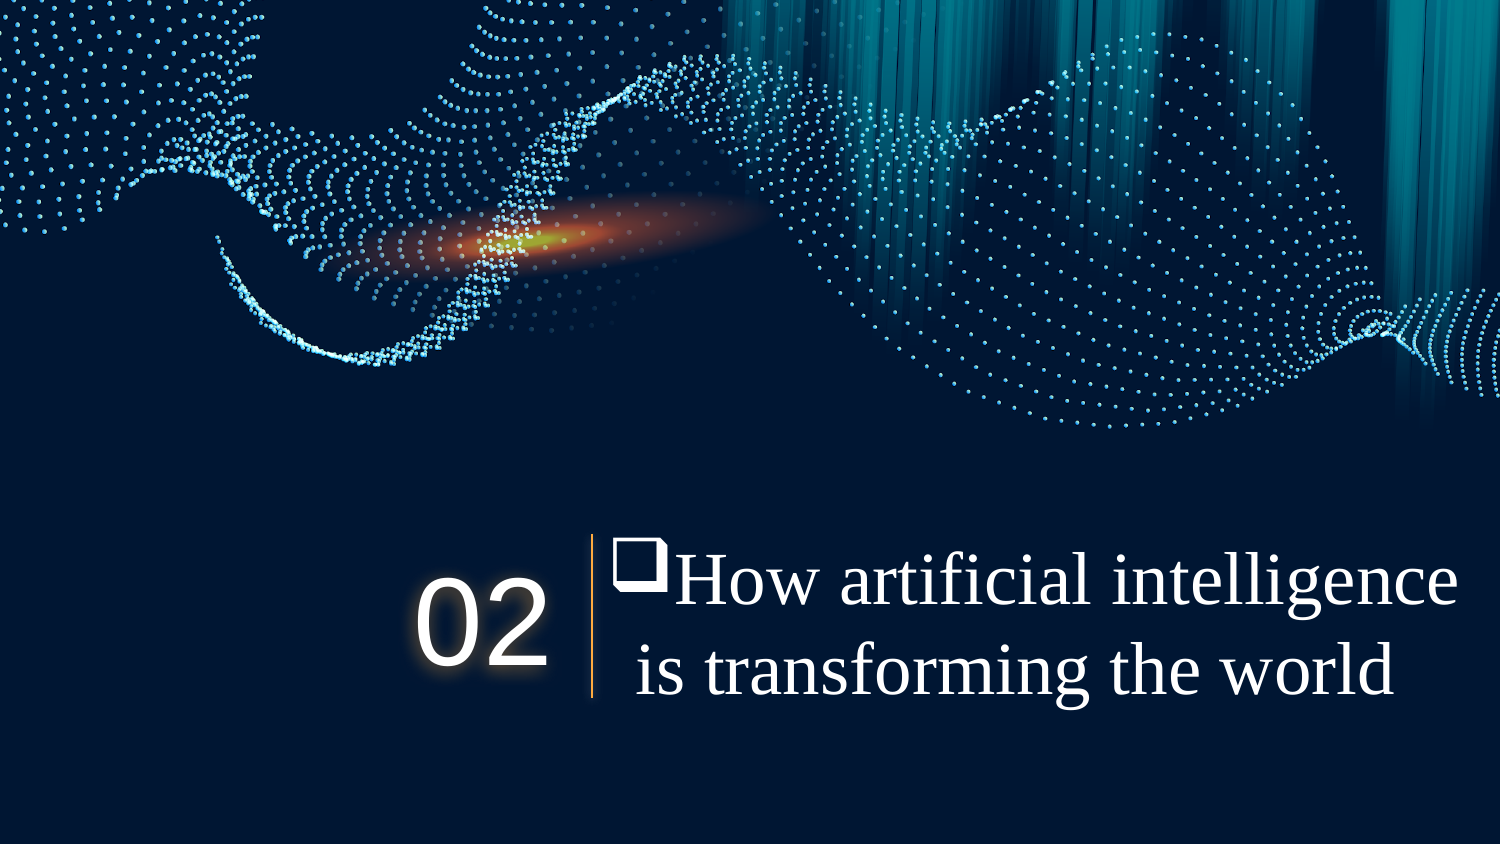

# How artificial intelligence is transforming the world
02